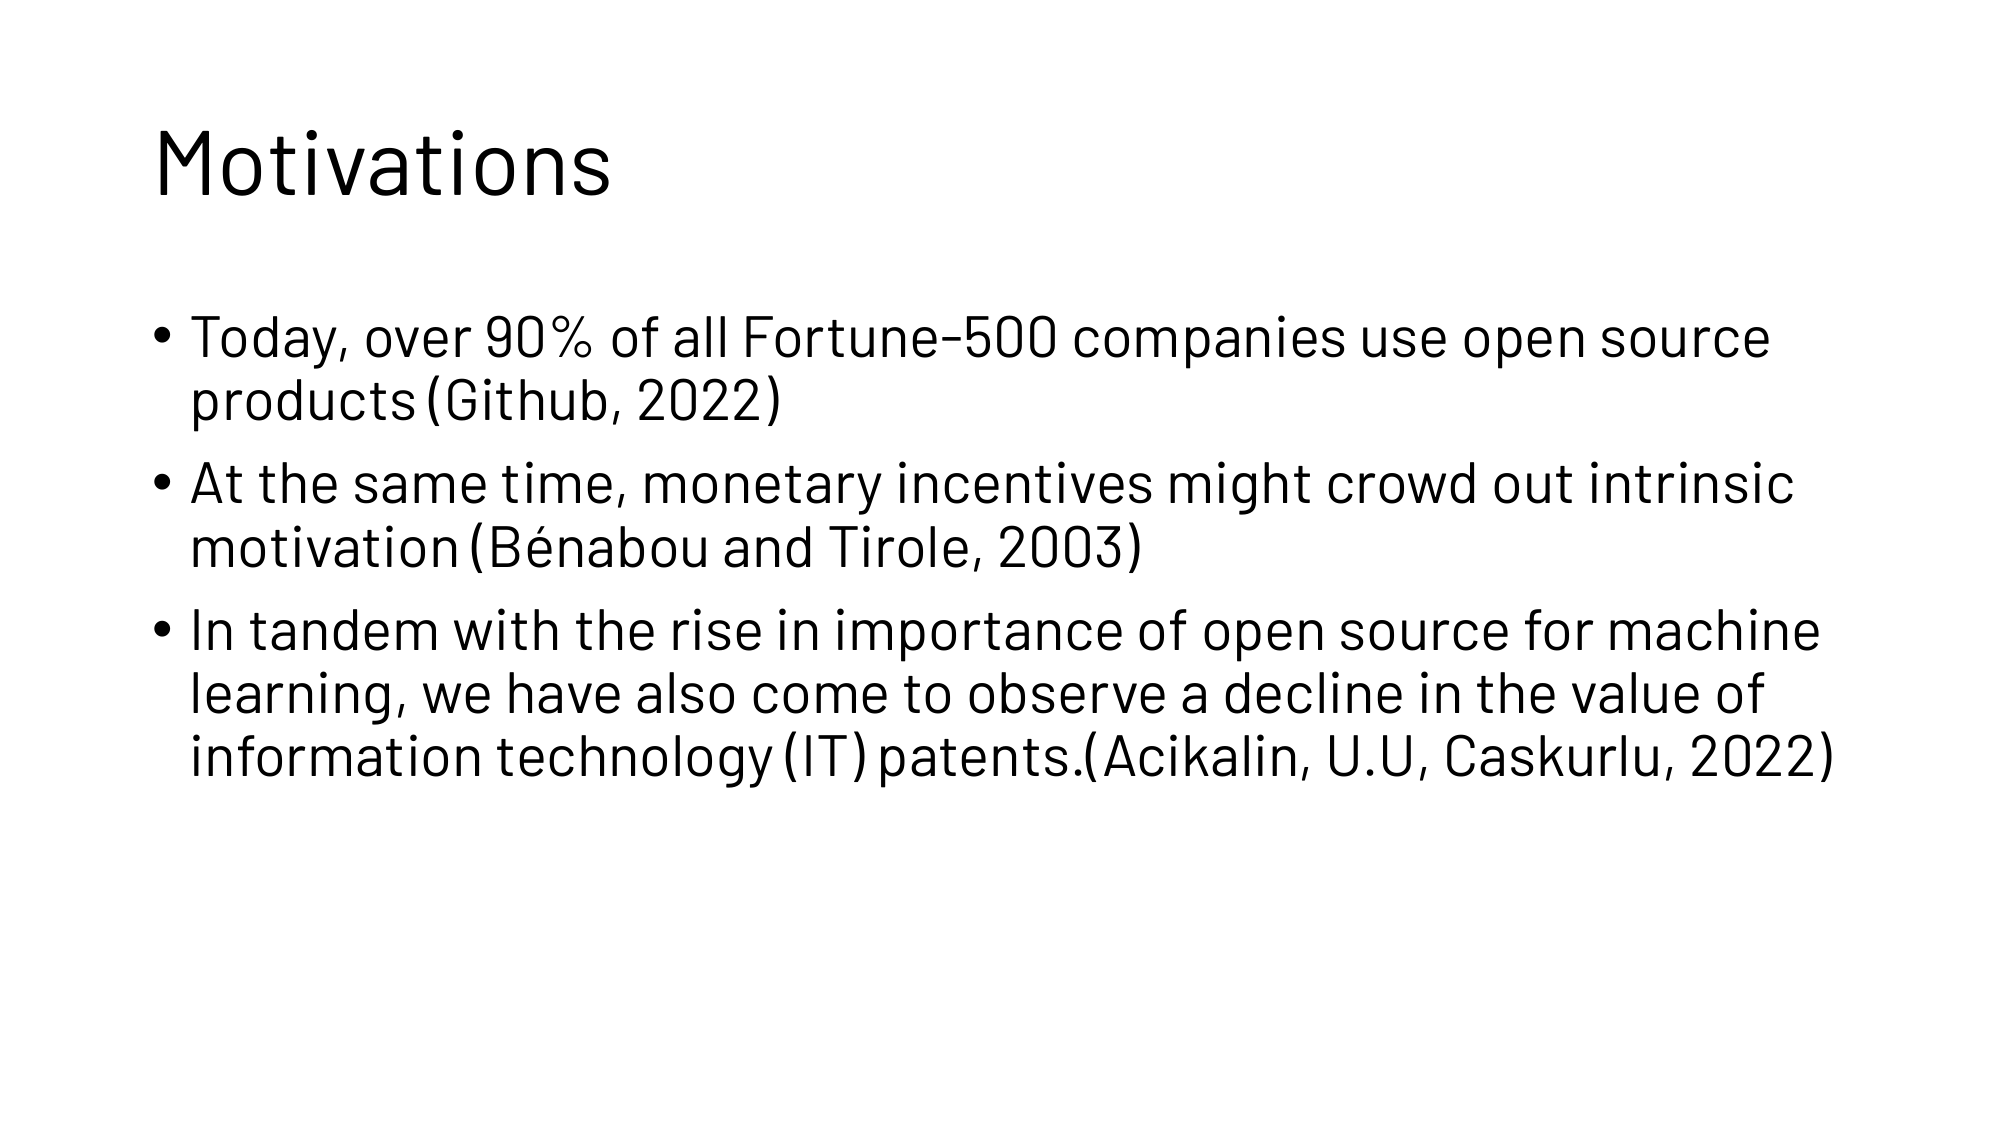

# Motivations
Today, over 90% of all Fortune-500 companies use open source products (Github, 2022)
At the same time, monetary incentives might crowd out intrinsic motivation (Bénabou and Tirole, 2003)
In tandem with the rise in importance of open source for machine learning, we have also come to observe a decline in the value of information technology (IT) patents.(Acikalin, U.U, Caskurlu, 2022)